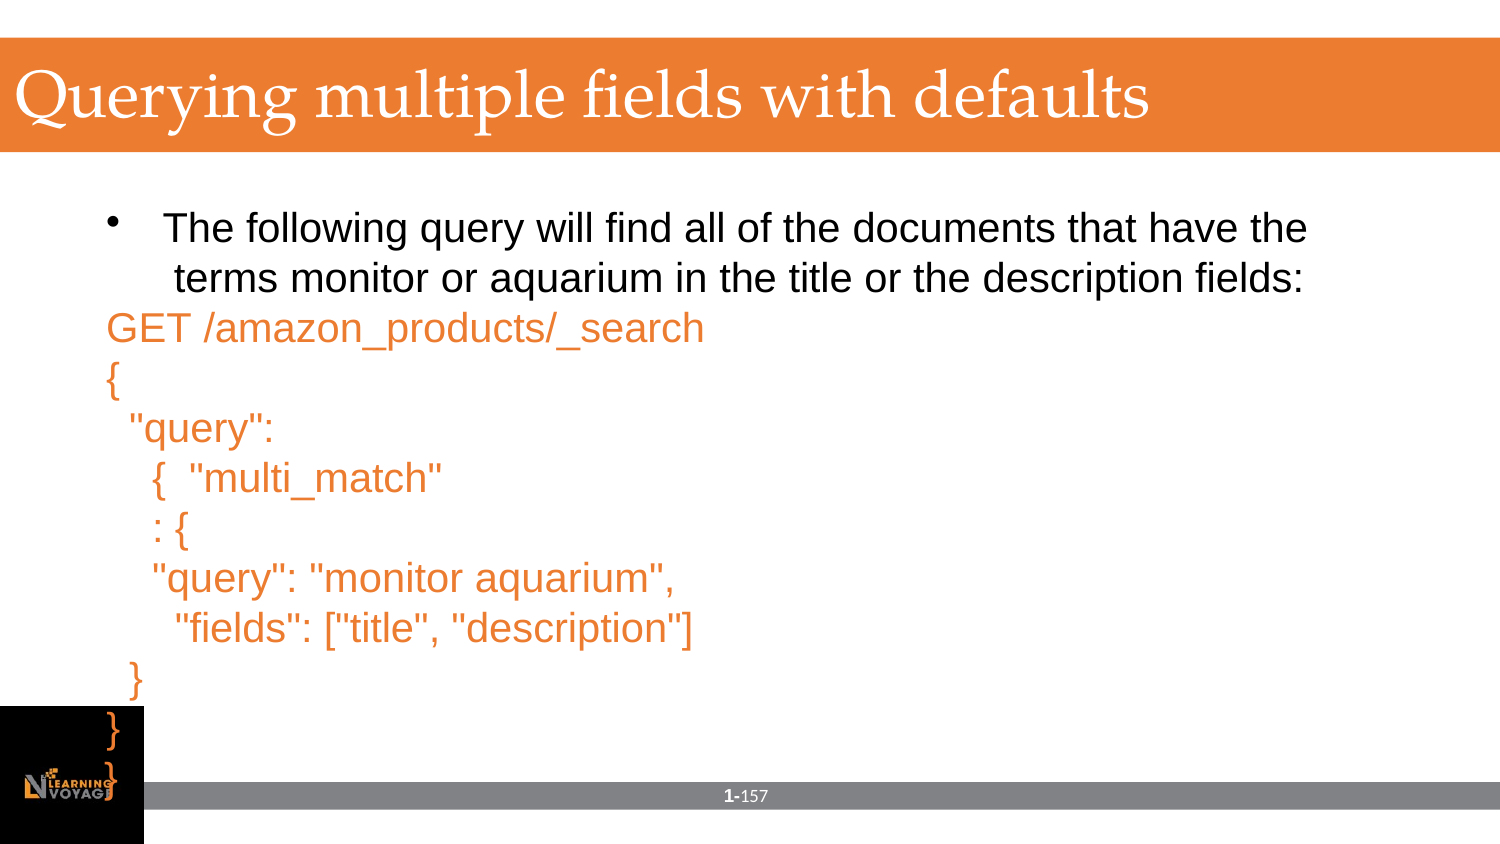

# Querying multiple fields with defaults
The following query will find all of the documents that have the  terms monitor or aquarium in the title or the description fields:
GET /amazon_products/_search
{
"query": {  "multi_match": {
"query": "monitor aquarium",  "fields": ["title", "description"]
}
}
}
1-157